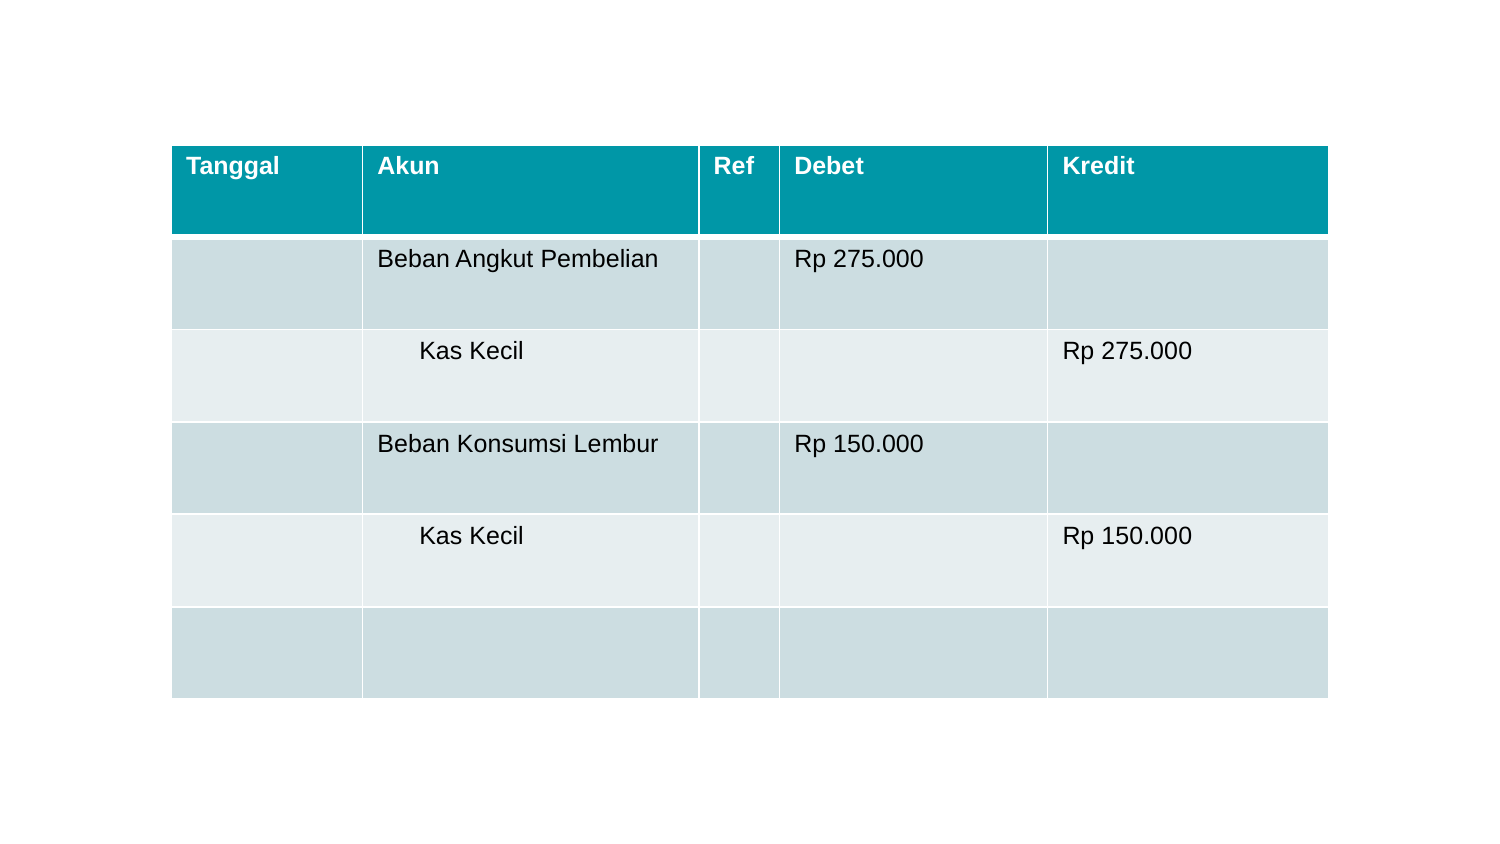

| Tanggal | Akun | Ref | Debet | Kredit |
| --- | --- | --- | --- | --- |
|  | Beban Angkut Pembelian |  | Rp 275.000 |  |
|  | Kas Kecil |  |  | Rp 275.000 |
|  | Beban Konsumsi Lembur |  | Rp 150.000 |  |
|  | Kas Kecil |  |  | Rp 150.000 |
|  |  |  |  |  |